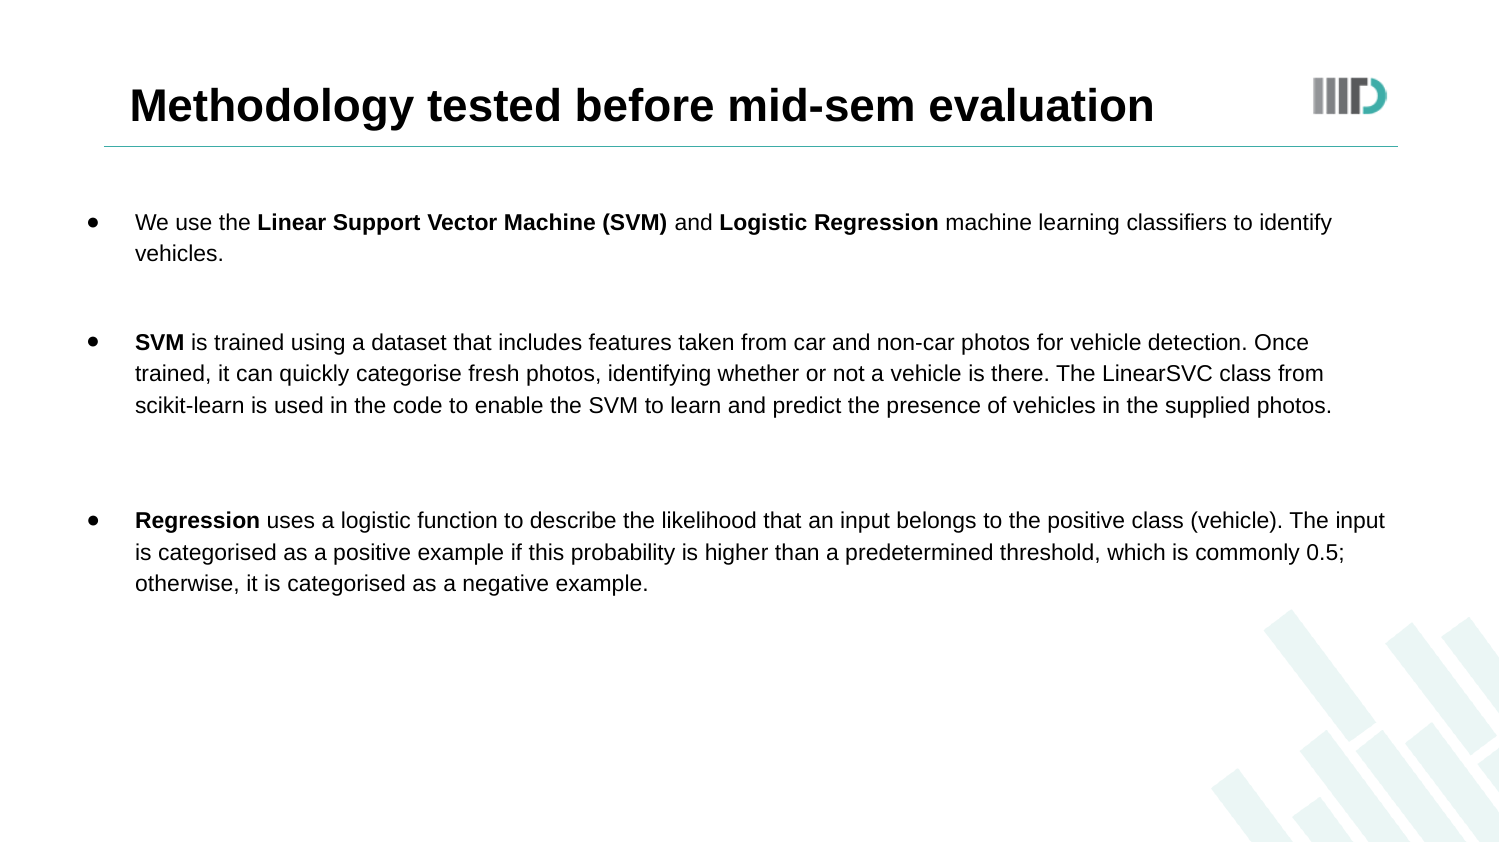

Methodology tested before mid-sem evaluation
We use the Linear Support Vector Machine (SVM) and Logistic Regression machine learning classifiers to identify vehicles.
SVM is trained using a dataset that includes features taken from car and non-car photos for vehicle detection. Once trained, it can quickly categorise fresh photos, identifying whether or not a vehicle is there. The LinearSVC class from scikit-learn is used in the code to enable the SVM to learn and predict the presence of vehicles in the supplied photos.
Regression uses a logistic function to describe the likelihood that an input belongs to the positive class (vehicle). The input is categorised as a positive example if this probability is higher than a predetermined threshold, which is commonly 0.5; otherwise, it is categorised as a negative example.